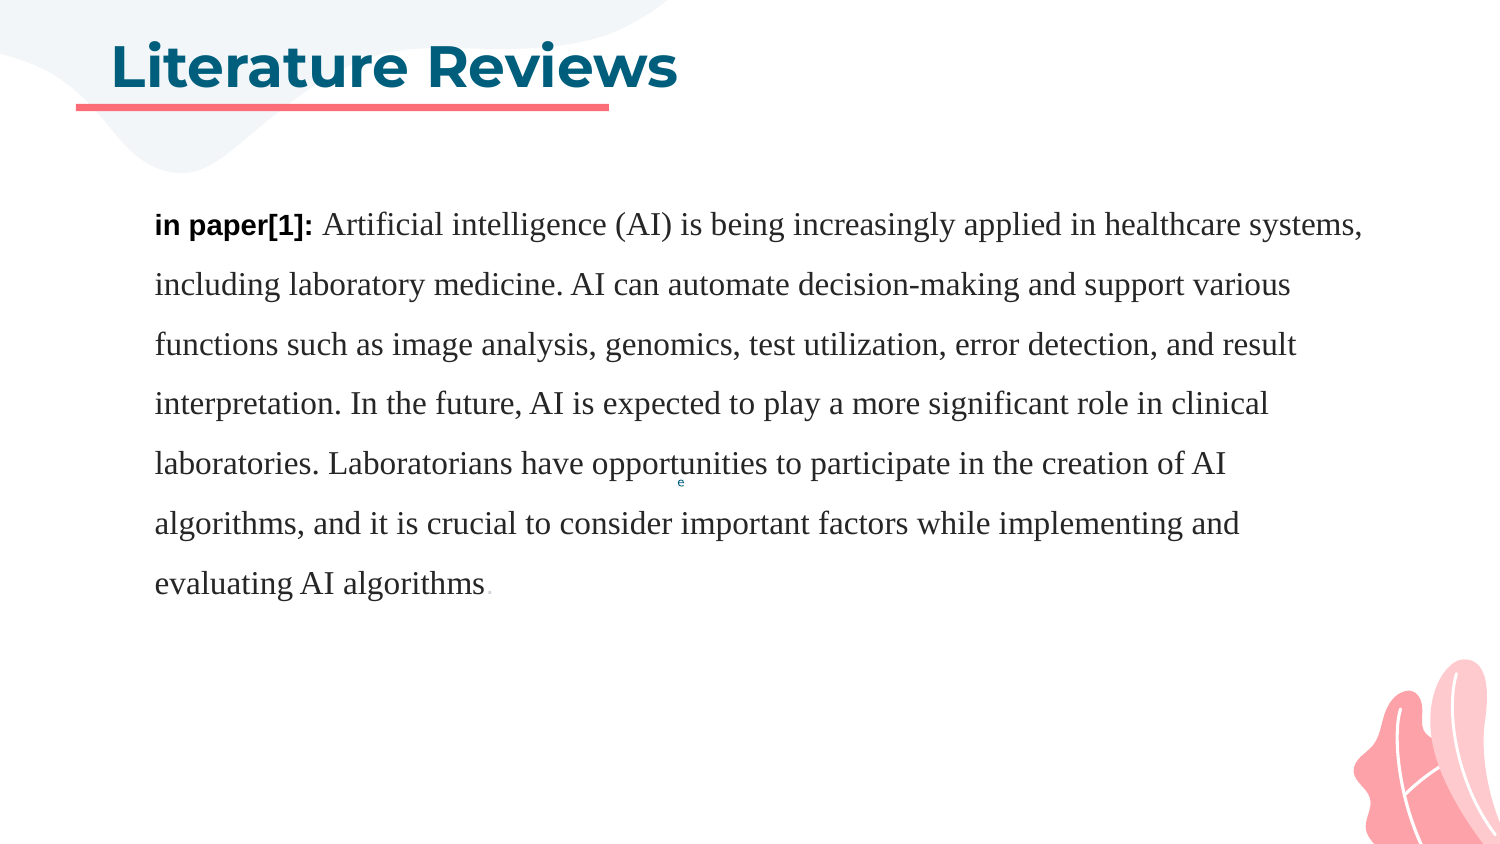

# Literature Reviews

in paper[1]: Artificial intelligence (AI) is being increasingly applied in healthcare systems, including laboratory medicine. AI can automate decision-making and support various functions such as image analysis, genomics, test utilization, error detection, and result interpretation. In the future, AI is expected to play a more significant role in clinical laboratories. Laboratorians have opportunities to participate in the creation of AI algorithms, and it is crucial to consider important factors while implementing and evaluating AI algorithms.